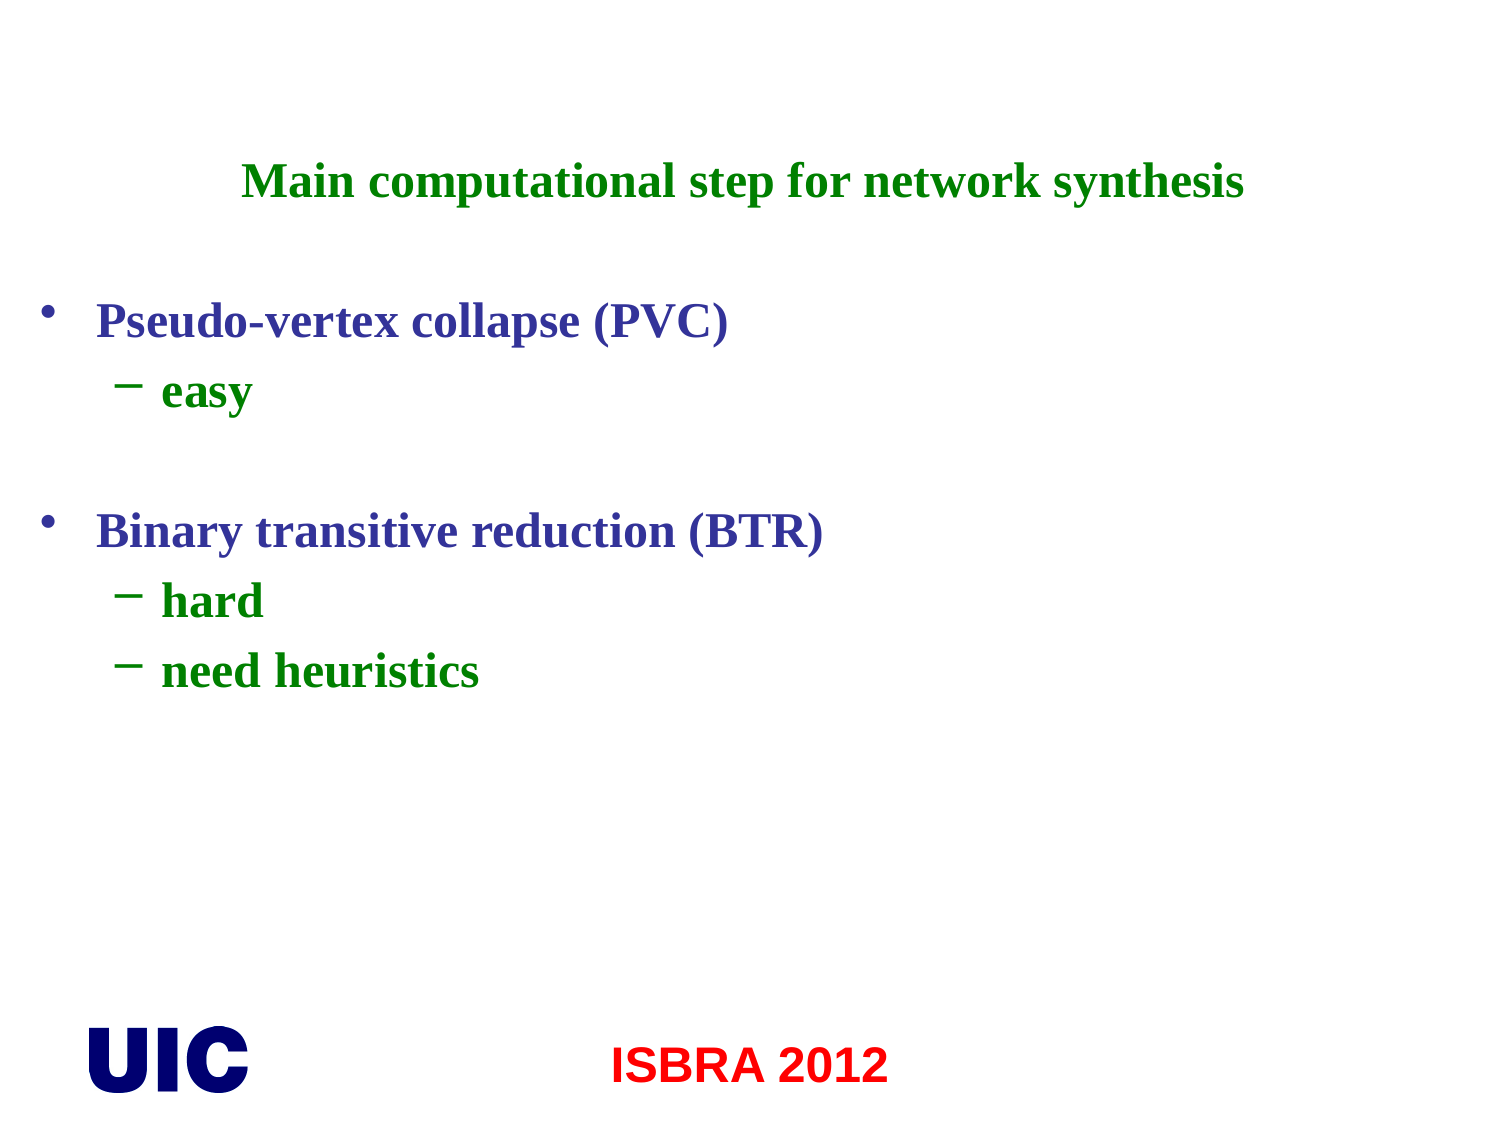

Main computational step for network synthesis

Pseudo-vertex collapse (PVC)
easy

Binary transitive reduction (BTR)
hard
need heuristics

ISBRA 2012